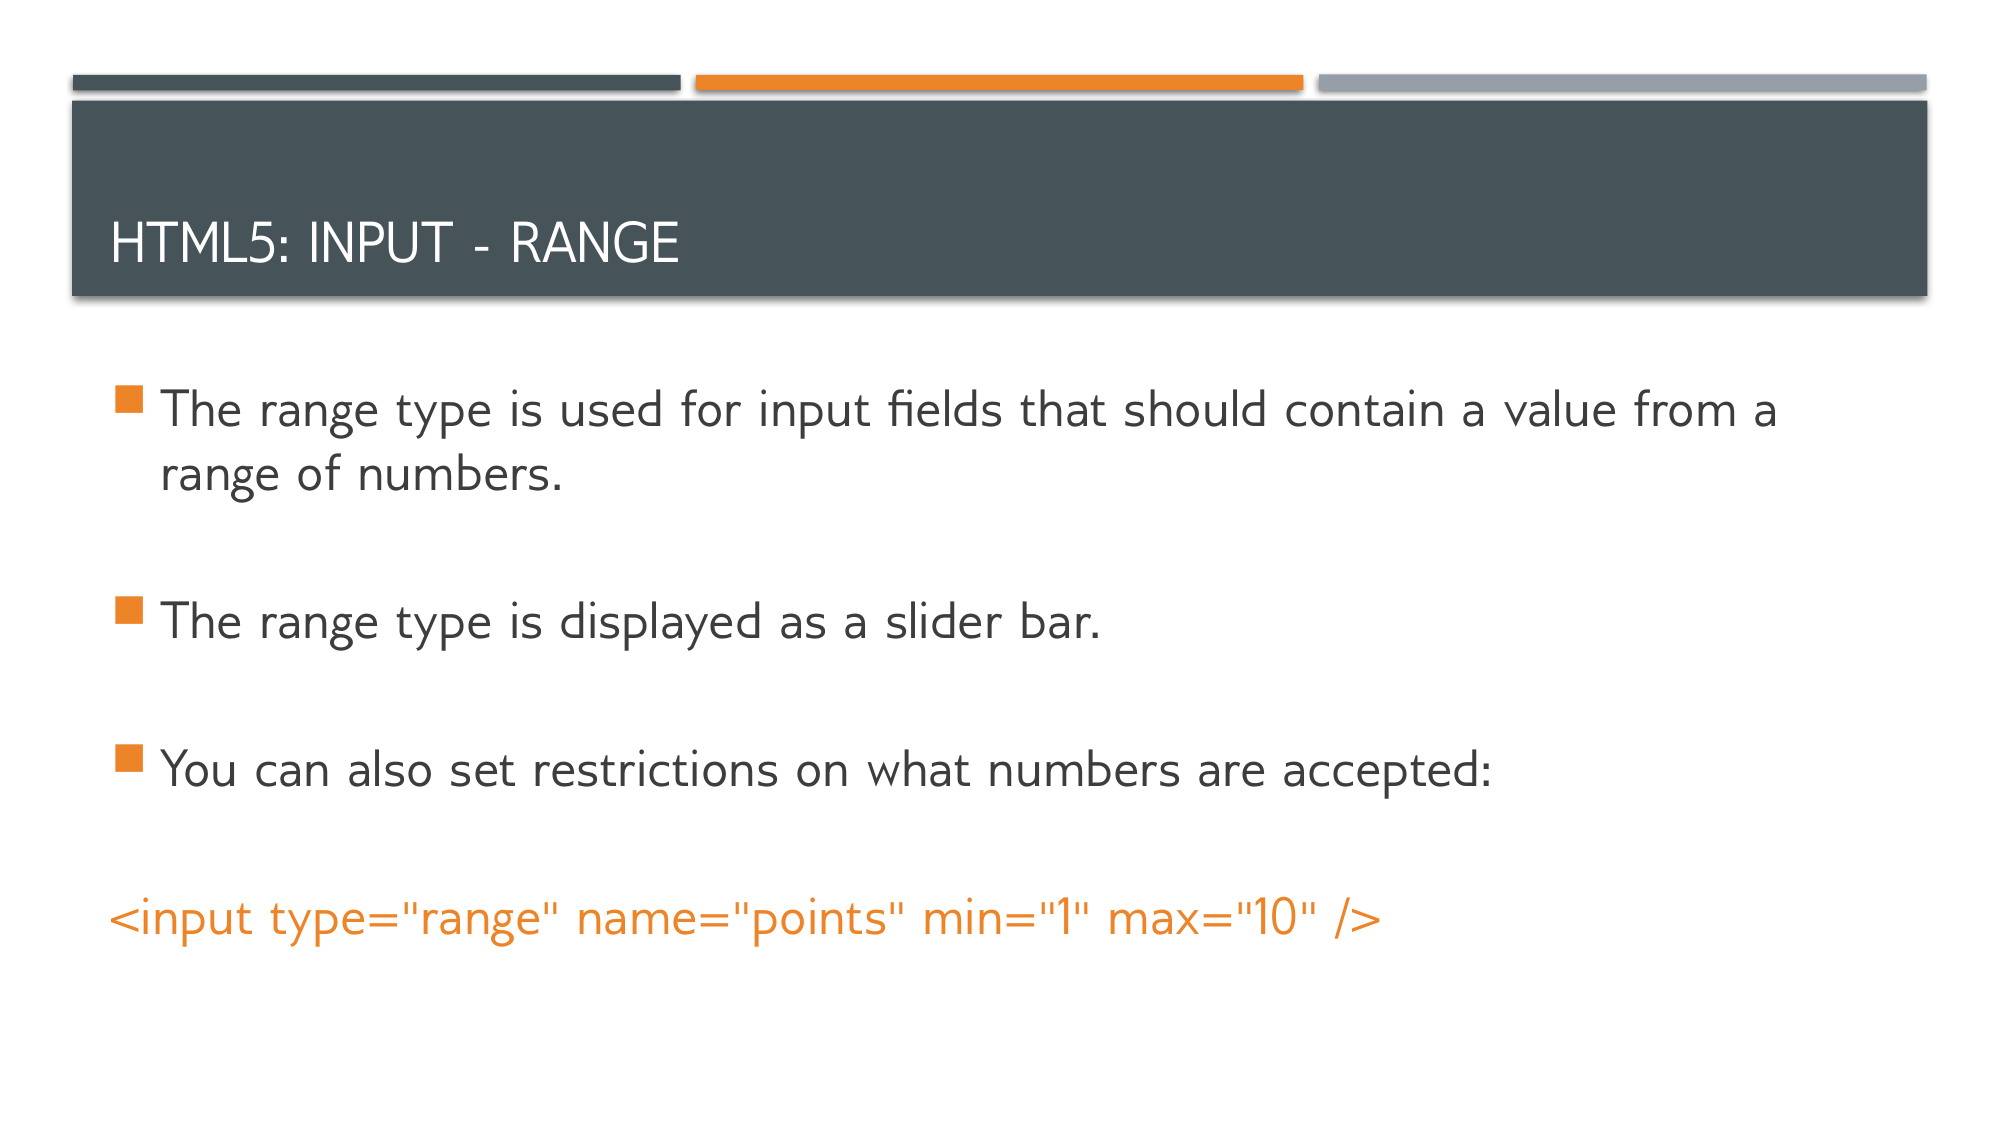

# HTML5: Input - range
The range type is used for input fields that should contain a value from a range of numbers.

The range type is displayed as a slider bar.

You can also set restrictions on what numbers are accepted:

<input type="range" name="points" min="1" max="10" />